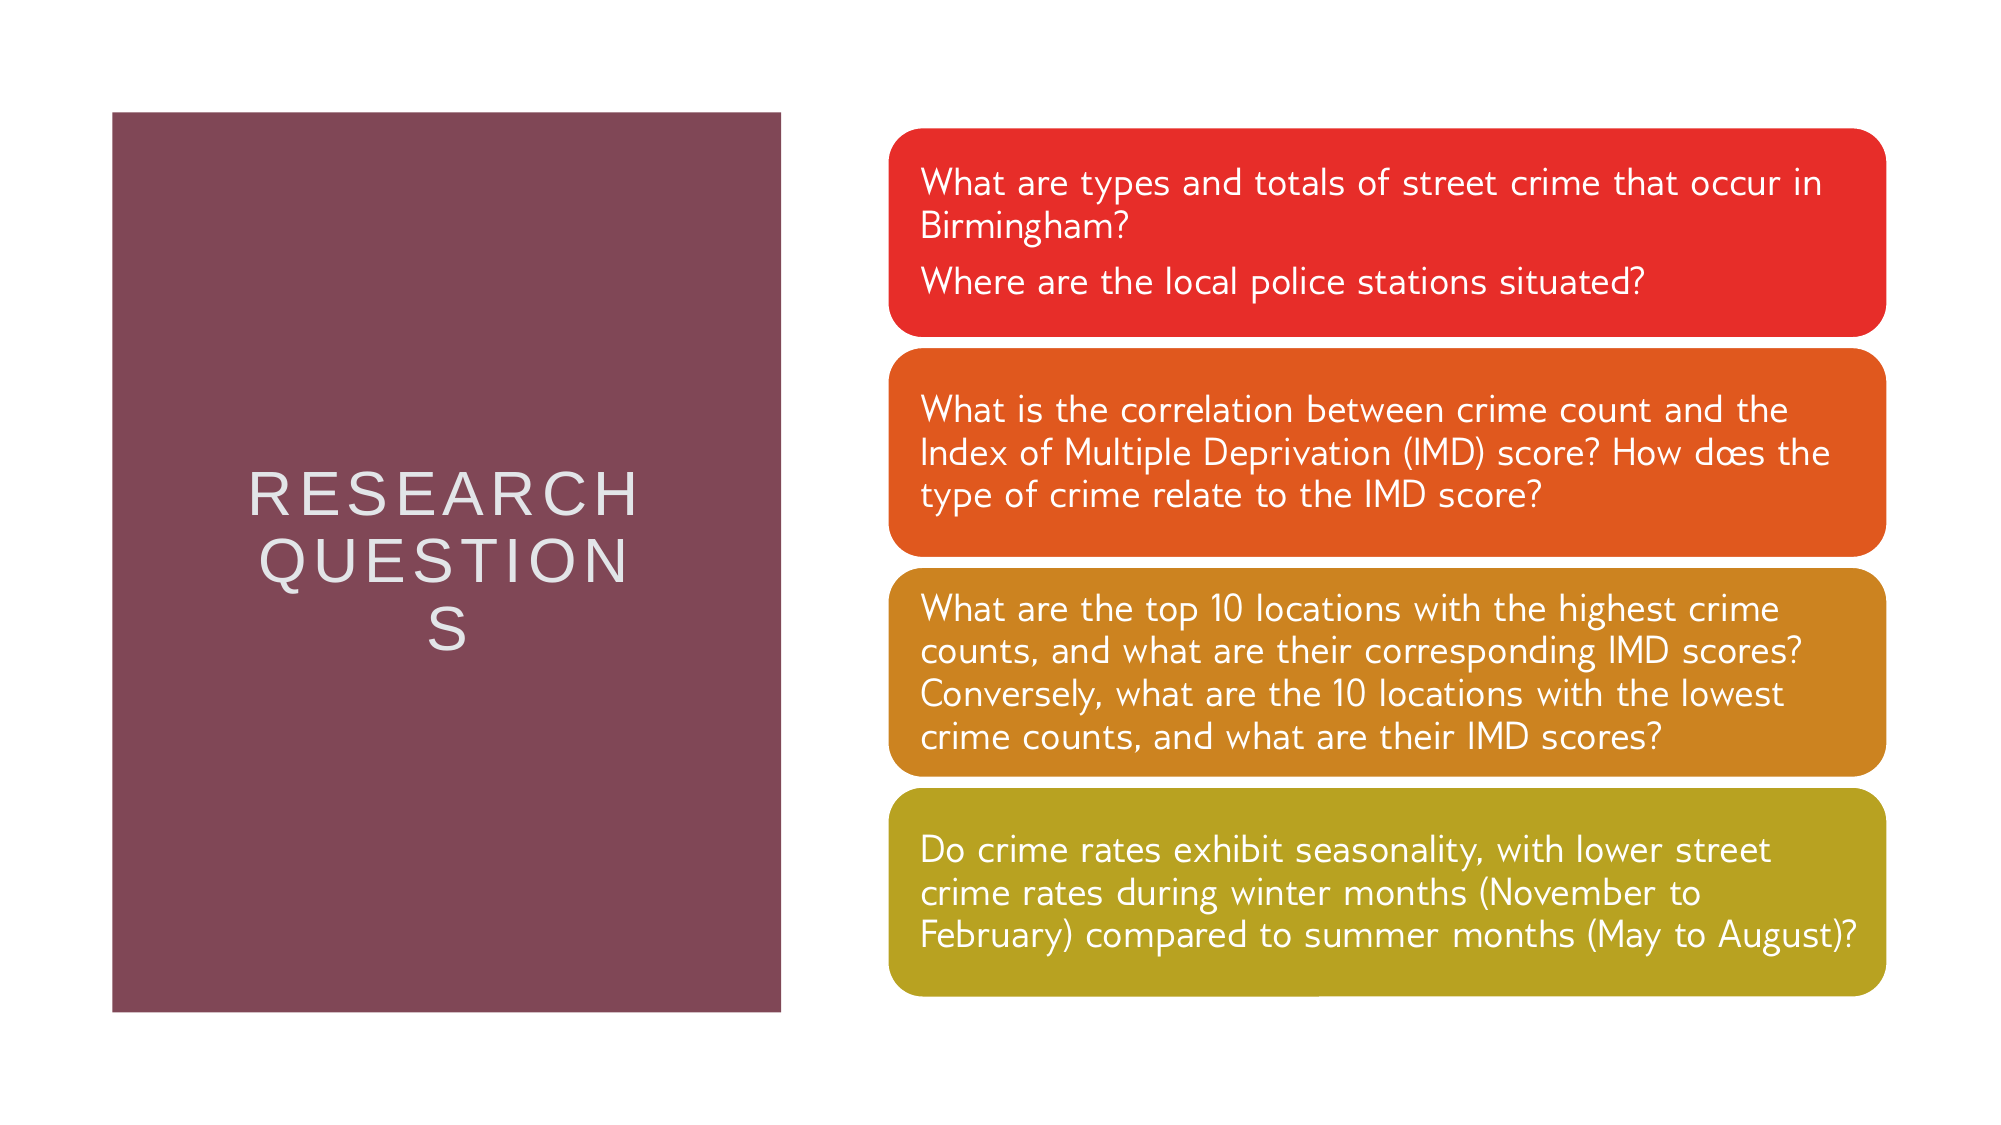

What are types and totals of street crime that occur in Birmingham?
Where are the local police stations situated?
What is the correlation between crime count and the Index of Multiple Deprivation (IMD) score? How does the type of crime relate to the IMD score?
What are the top 10 locations with the highest crime counts, and what are their corresponding IMD scores? Conversely, what are the 10 locations with the lowest crime counts, and what are their IMD scores?
Do crime rates exhibit seasonality, with lower street crime rates during winter months (November to February) compared to summer months (May to August)?
# Research Questions